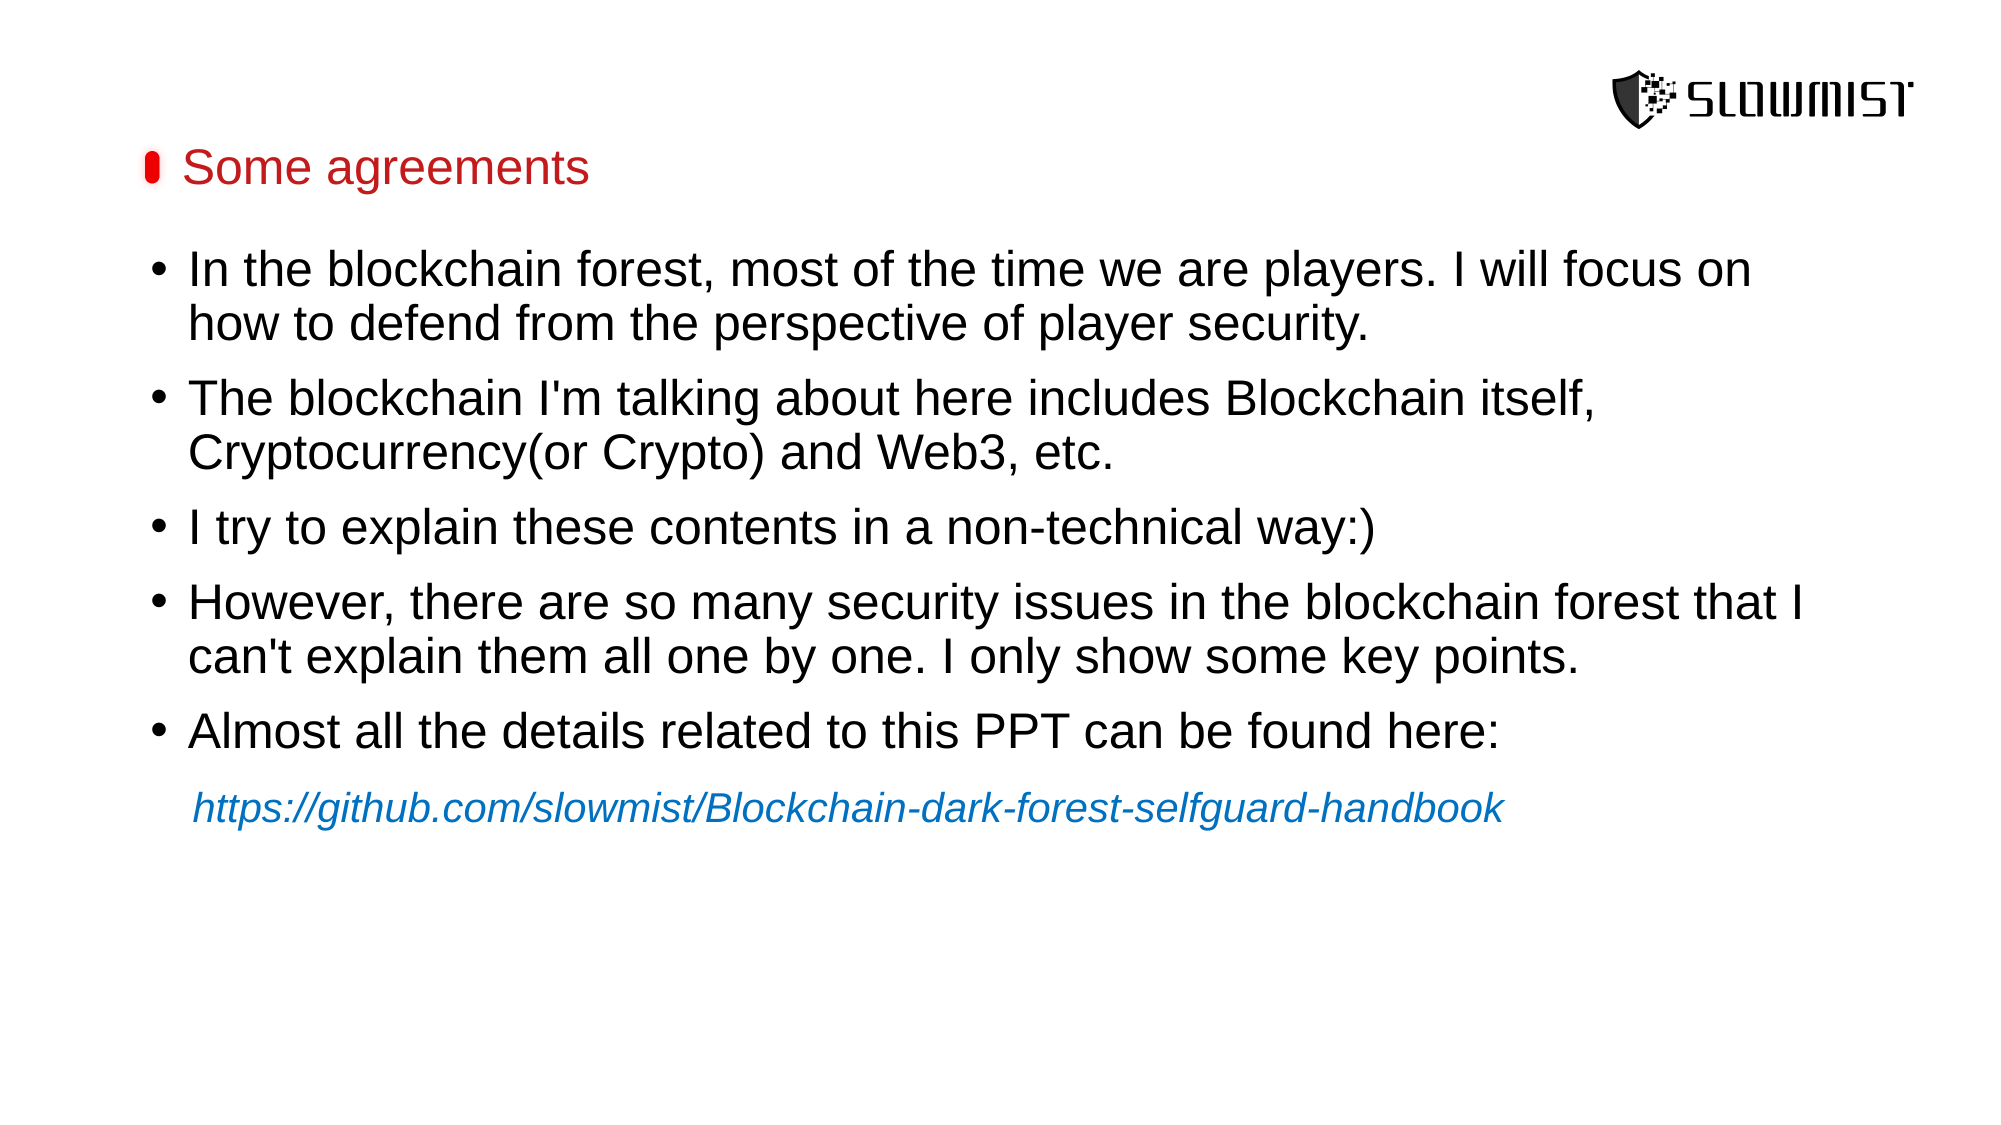

Some agreements
In the blockchain forest, most of the time we are players. I will focus on how to defend from the perspective of player security.
The blockchain I'm talking about here includes Blockchain itself, Cryptocurrency(or Crypto) and Web3, etc.
I try to explain these contents in a non-technical way:)
However, there are so many security issues in the blockchain forest that I can't explain them all one by one. I only show some key points.
Almost all the details related to this PPT can be found here:
   https://github.com/slowmist/Blockchain-dark-forest-selfguard-handbook